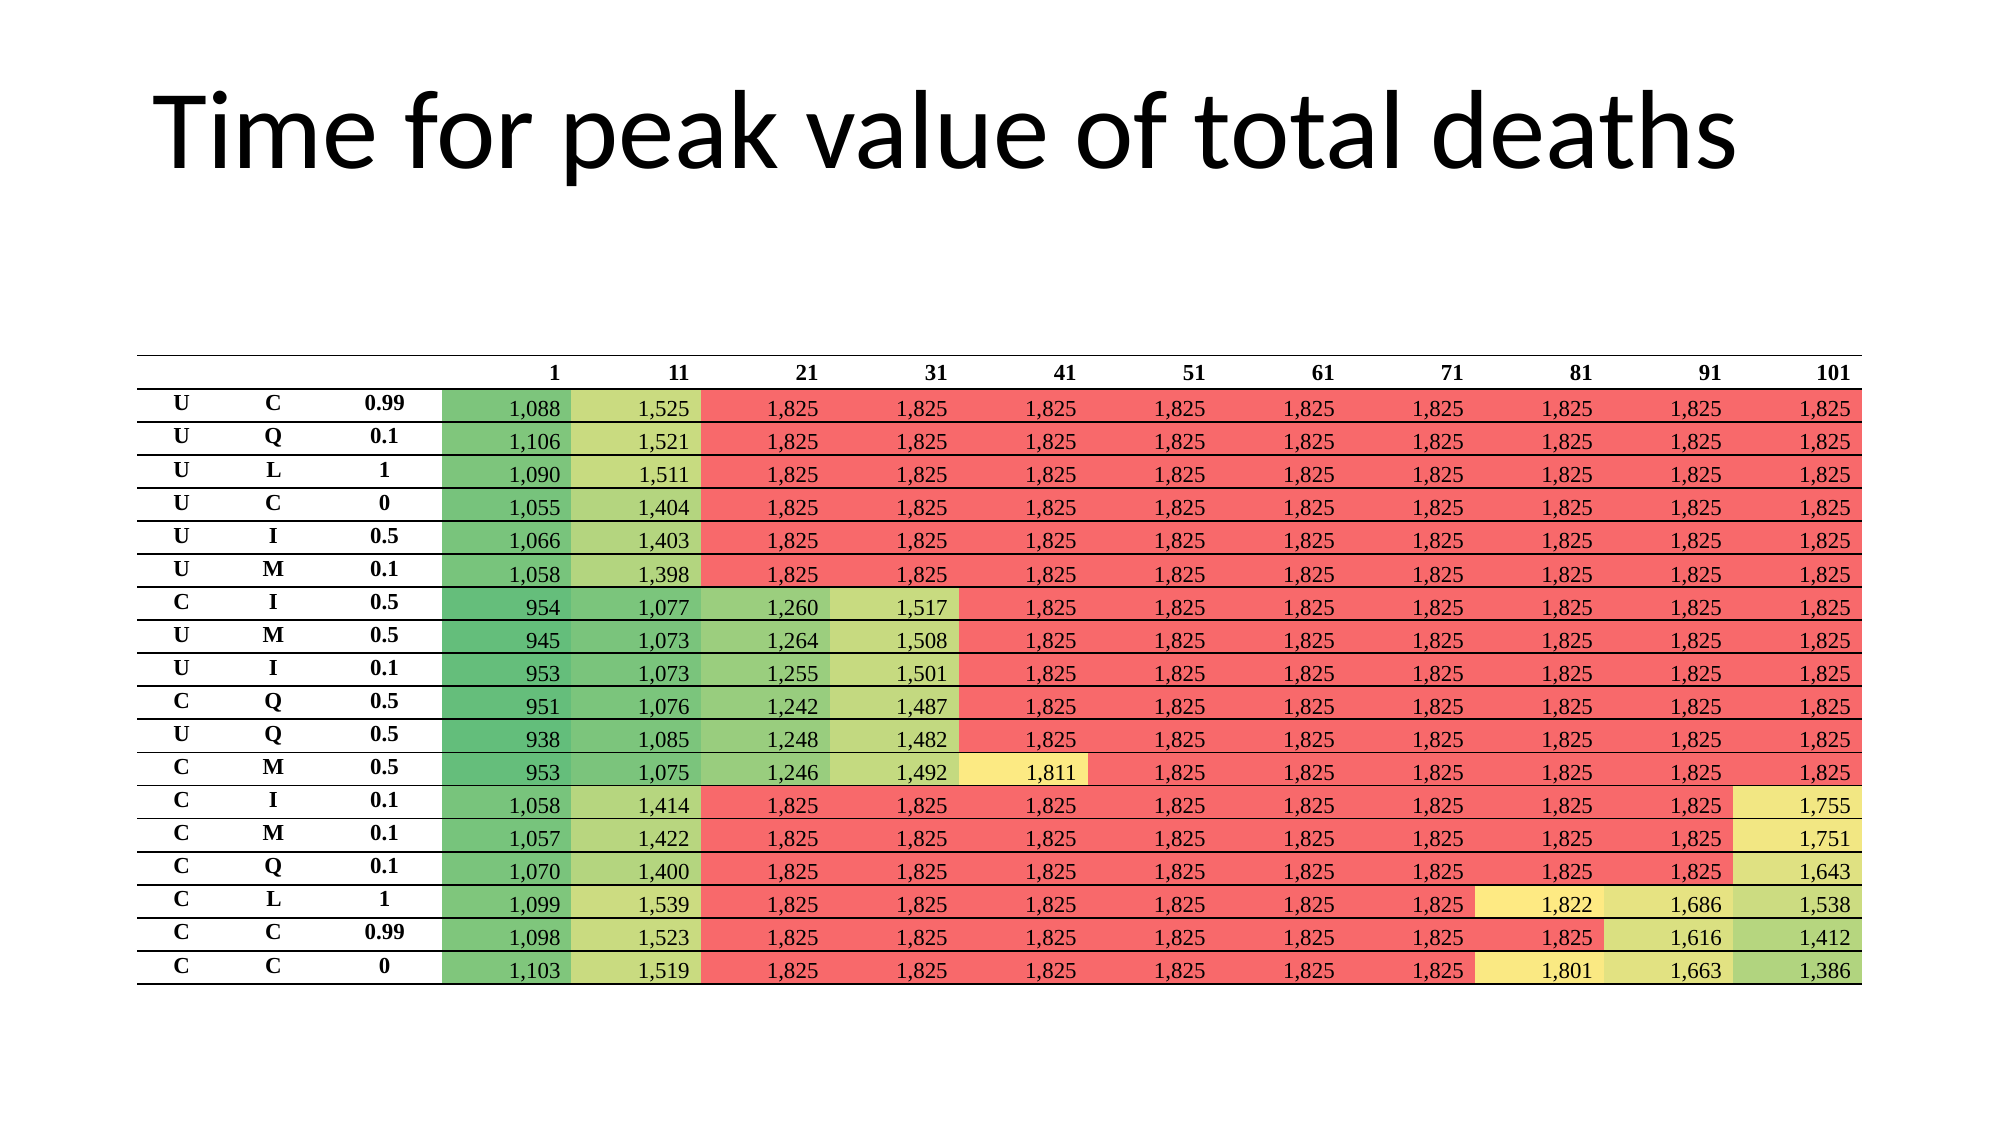

Time for peak value of total deaths
|  |  |  | 1 | 11 | 21 | 31 | 41 | 51 | 61 | 71 | 81 | 91 | 101 |
| --- | --- | --- | --- | --- | --- | --- | --- | --- | --- | --- | --- | --- | --- |
| U | C | 0.99 | 1,088 | 1,525 | 1,825 | 1,825 | 1,825 | 1,825 | 1,825 | 1,825 | 1,825 | 1,825 | 1,825 |
| U | Q | 0.1 | 1,106 | 1,521 | 1,825 | 1,825 | 1,825 | 1,825 | 1,825 | 1,825 | 1,825 | 1,825 | 1,825 |
| U | L | 1 | 1,090 | 1,511 | 1,825 | 1,825 | 1,825 | 1,825 | 1,825 | 1,825 | 1,825 | 1,825 | 1,825 |
| U | C | 0 | 1,055 | 1,404 | 1,825 | 1,825 | 1,825 | 1,825 | 1,825 | 1,825 | 1,825 | 1,825 | 1,825 |
| U | I | 0.5 | 1,066 | 1,403 | 1,825 | 1,825 | 1,825 | 1,825 | 1,825 | 1,825 | 1,825 | 1,825 | 1,825 |
| U | M | 0.1 | 1,058 | 1,398 | 1,825 | 1,825 | 1,825 | 1,825 | 1,825 | 1,825 | 1,825 | 1,825 | 1,825 |
| C | I | 0.5 | 954 | 1,077 | 1,260 | 1,517 | 1,825 | 1,825 | 1,825 | 1,825 | 1,825 | 1,825 | 1,825 |
| U | M | 0.5 | 945 | 1,073 | 1,264 | 1,508 | 1,825 | 1,825 | 1,825 | 1,825 | 1,825 | 1,825 | 1,825 |
| U | I | 0.1 | 953 | 1,073 | 1,255 | 1,501 | 1,825 | 1,825 | 1,825 | 1,825 | 1,825 | 1,825 | 1,825 |
| C | Q | 0.5 | 951 | 1,076 | 1,242 | 1,487 | 1,825 | 1,825 | 1,825 | 1,825 | 1,825 | 1,825 | 1,825 |
| U | Q | 0.5 | 938 | 1,085 | 1,248 | 1,482 | 1,825 | 1,825 | 1,825 | 1,825 | 1,825 | 1,825 | 1,825 |
| C | M | 0.5 | 953 | 1,075 | 1,246 | 1,492 | 1,811 | 1,825 | 1,825 | 1,825 | 1,825 | 1,825 | 1,825 |
| C | I | 0.1 | 1,058 | 1,414 | 1,825 | 1,825 | 1,825 | 1,825 | 1,825 | 1,825 | 1,825 | 1,825 | 1,755 |
| C | M | 0.1 | 1,057 | 1,422 | 1,825 | 1,825 | 1,825 | 1,825 | 1,825 | 1,825 | 1,825 | 1,825 | 1,751 |
| C | Q | 0.1 | 1,070 | 1,400 | 1,825 | 1,825 | 1,825 | 1,825 | 1,825 | 1,825 | 1,825 | 1,825 | 1,643 |
| C | L | 1 | 1,099 | 1,539 | 1,825 | 1,825 | 1,825 | 1,825 | 1,825 | 1,825 | 1,822 | 1,686 | 1,538 |
| C | C | 0.99 | 1,098 | 1,523 | 1,825 | 1,825 | 1,825 | 1,825 | 1,825 | 1,825 | 1,825 | 1,616 | 1,412 |
| C | C | 0 | 1,103 | 1,519 | 1,825 | 1,825 | 1,825 | 1,825 | 1,825 | 1,825 | 1,801 | 1,663 | 1,386 |